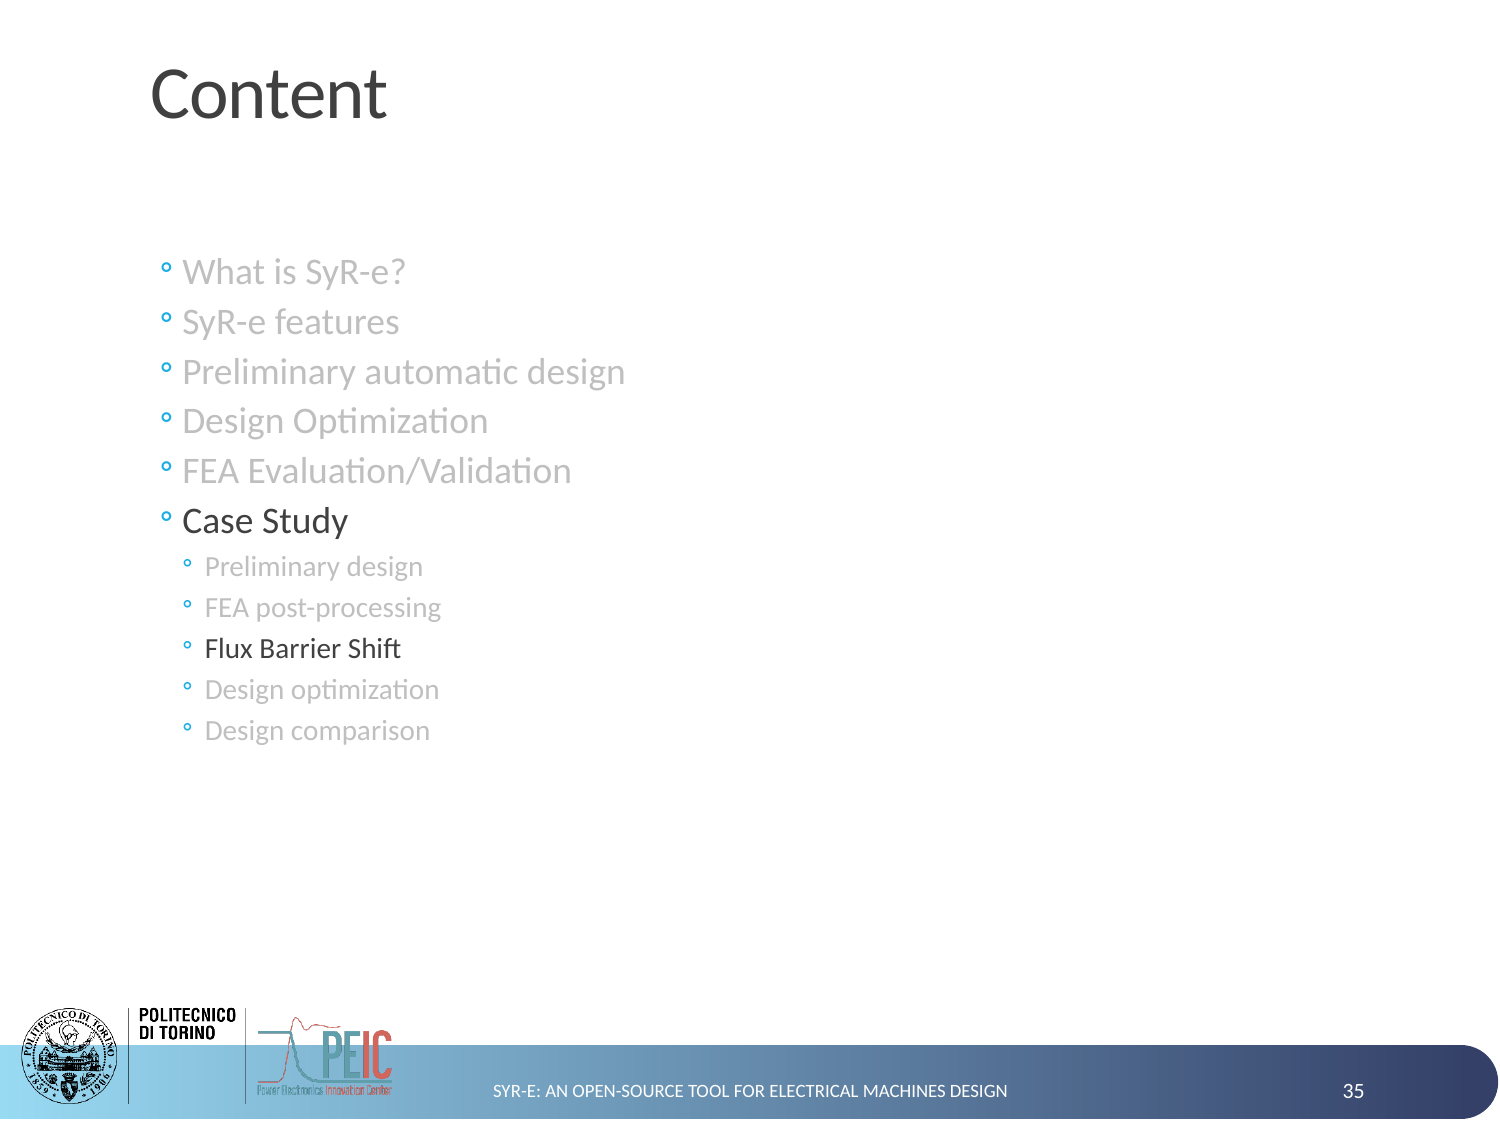

# Content
What is SyR-e?
SyR-e features
Preliminary automatic design
Design Optimization
FEA Evaluation/Validation
Case Study
Preliminary design
FEA post-processing
Flux Barrier Shift
Design optimization
Design comparison

SyR-e: an Open-Source tool for Electrical Machines Design
35